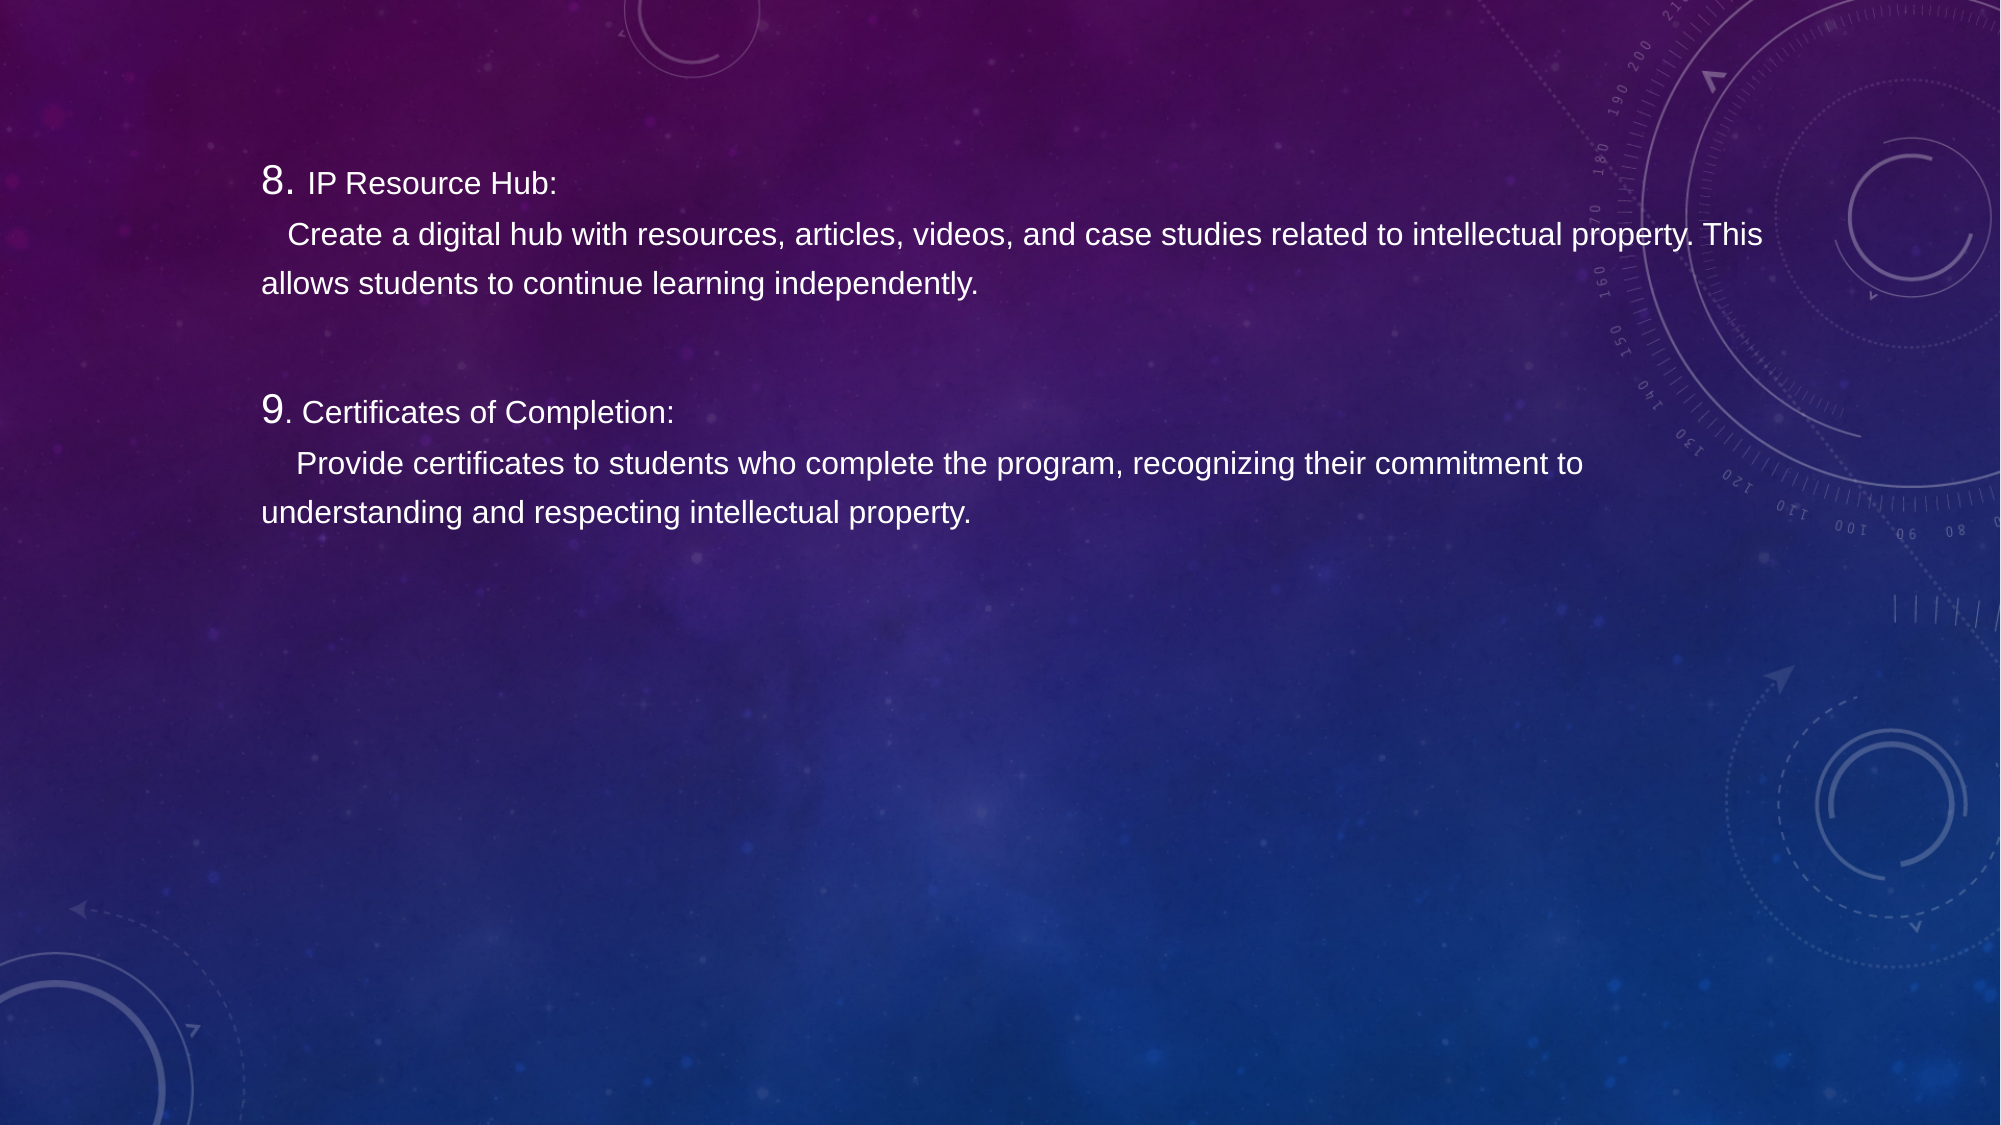

8. IP Resource Hub:
   Create a digital hub with resources, articles, videos, and case studies related to intellectual property. This allows students to continue learning independently.
9. Certificates of Completion:
    Provide certificates to students who complete the program, recognizing their commitment to understanding and respecting intellectual property.